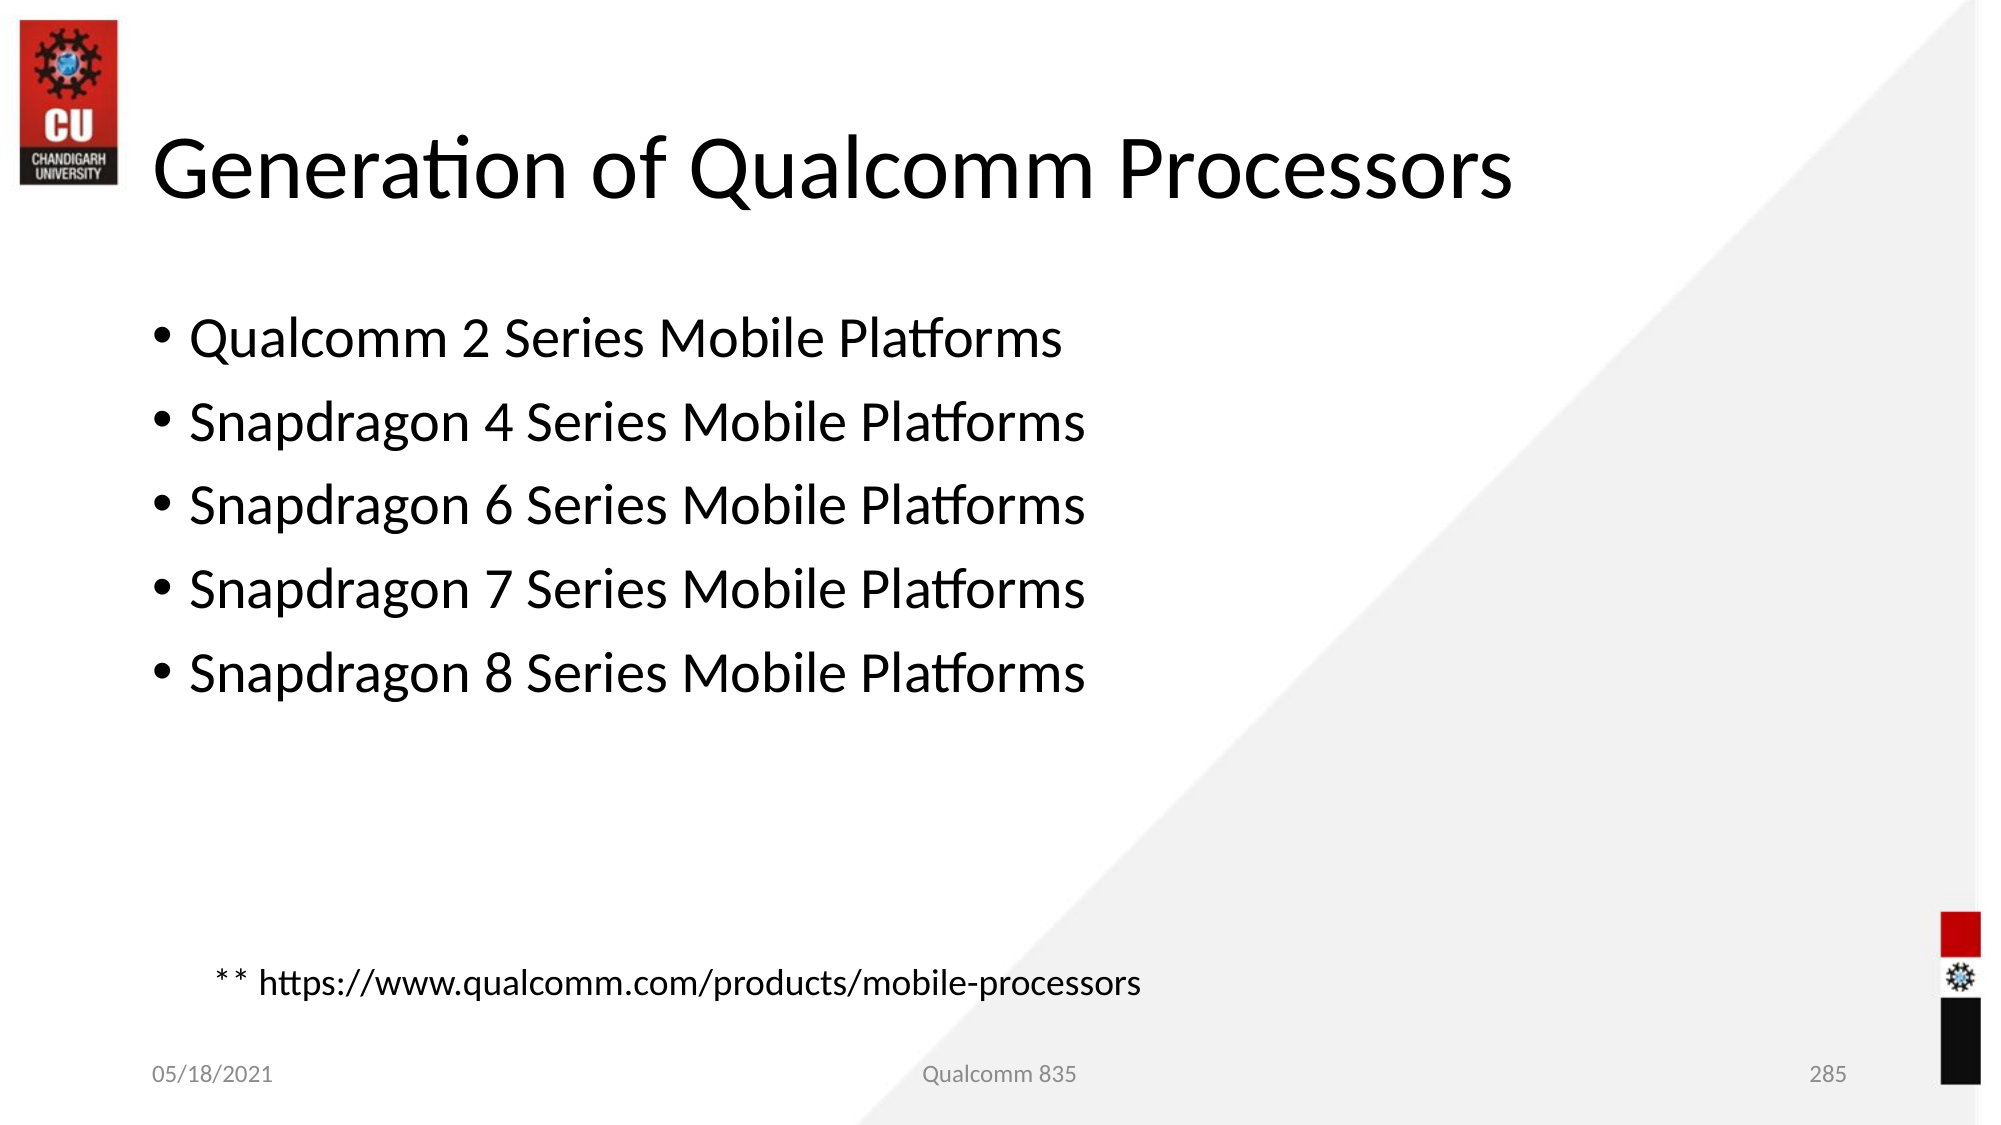

Generation of Qualcomm Processors
Qualcomm 2 Series Mobile Platforms
Snapdragon 4 Series Mobile Platforms
Snapdragon 6 Series Mobile Platforms
Snapdragon 7 Series Mobile Platforms
Snapdragon 8 Series Mobile Platforms

** https://www.qualcomm.com/products/mobile-processors
05/18/2021
Qualcomm 835
285